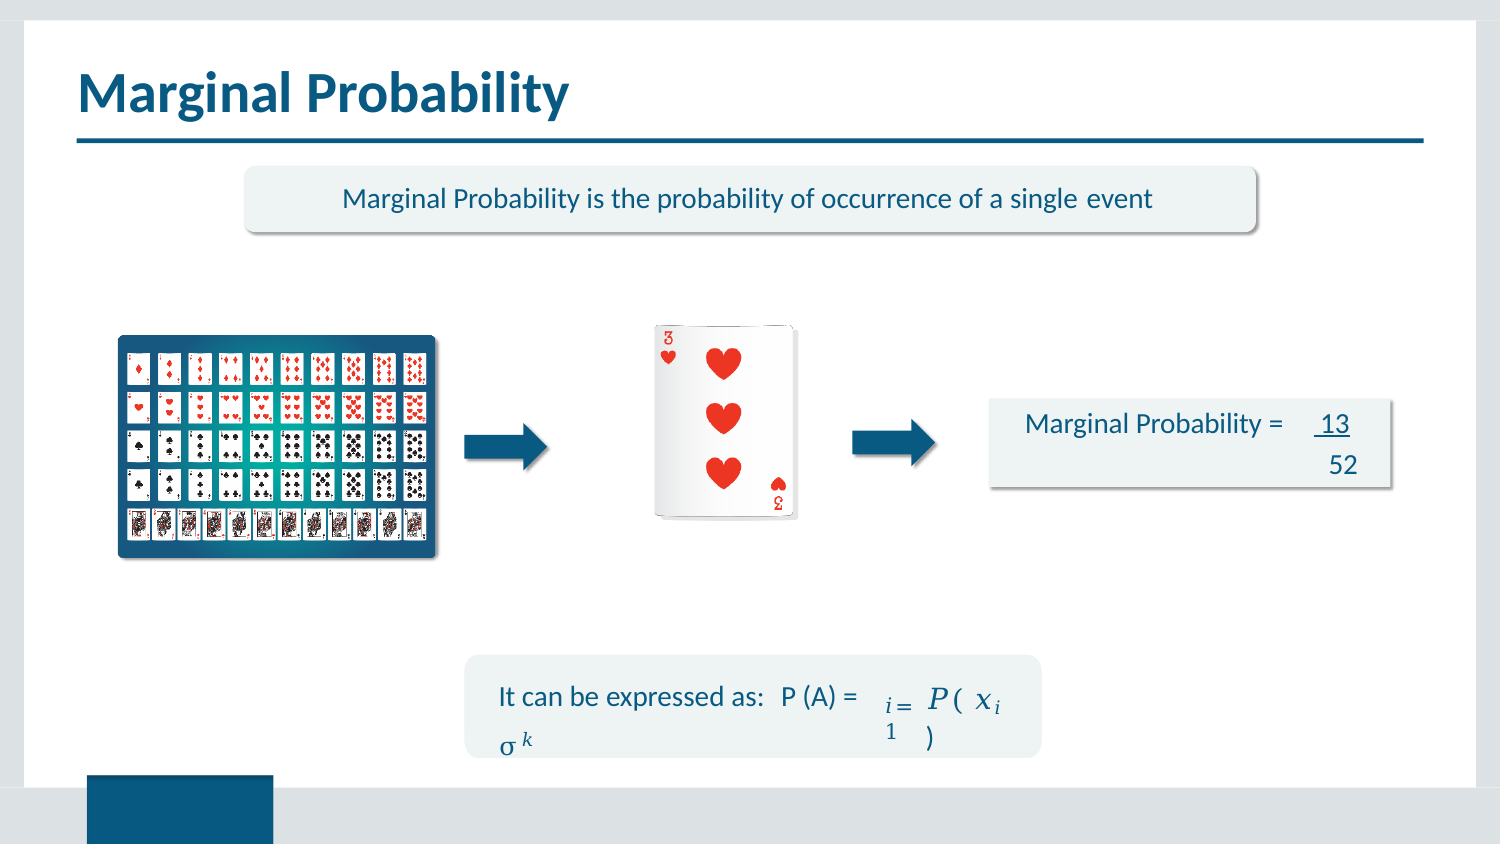

# Marginal Probability

Marginal Probability is the probability of occurrence of a single event

Marginal Probability =	 13
52

It can be expressed as:	P (A) = σ𝑘
𝑃( 𝑥𝑖 )
𝑖=1